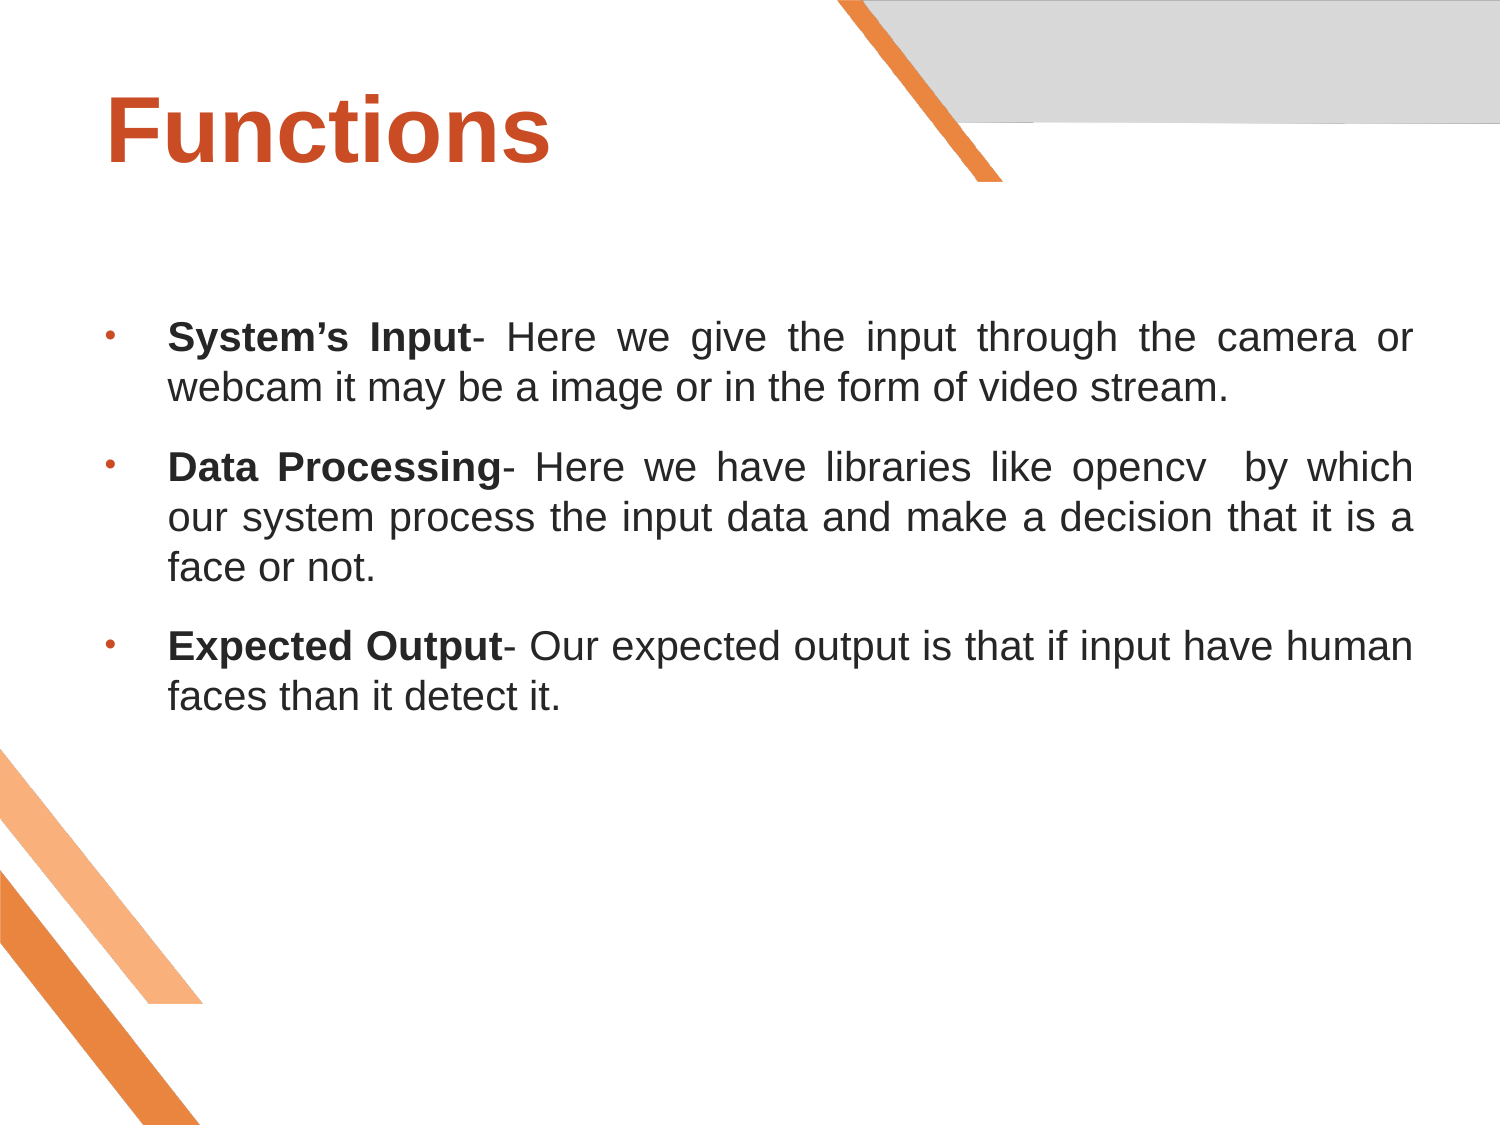

# Functions
System’s Input- Here we give the input through the camera or webcam it may be a image or in the form of video stream.
Data Processing- Here we have libraries like opencv  by which our system process the input data and make a decision that it is a face or not.
Expected Output- Our expected output is that if input have human faces than it detect it.